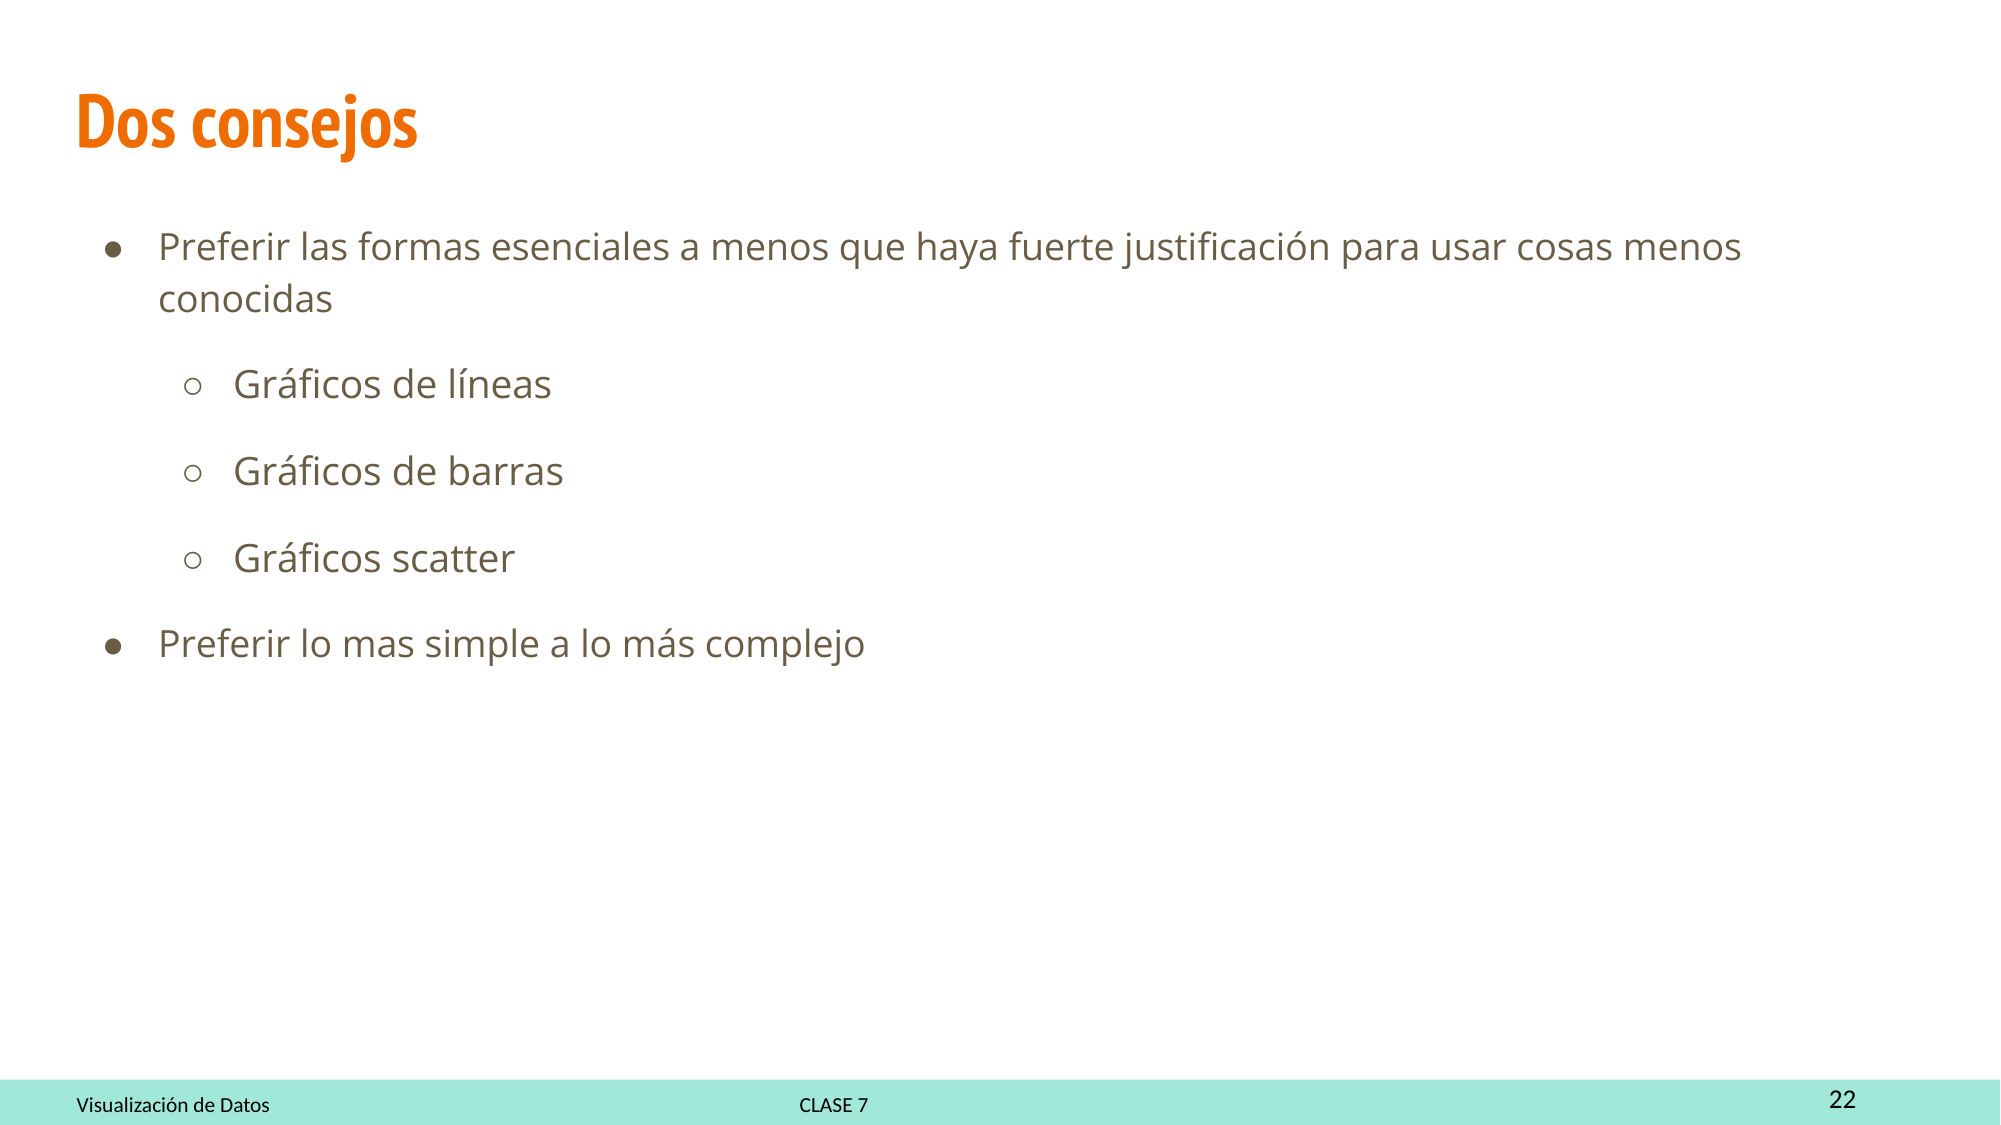

# Dos consejos
Preferir las formas esenciales a menos que haya fuerte justificación para usar cosas menos conocidas
Gráficos de líneas
Gráficos de barras
Gráficos scatter
Preferir lo mas simple a lo más complejo